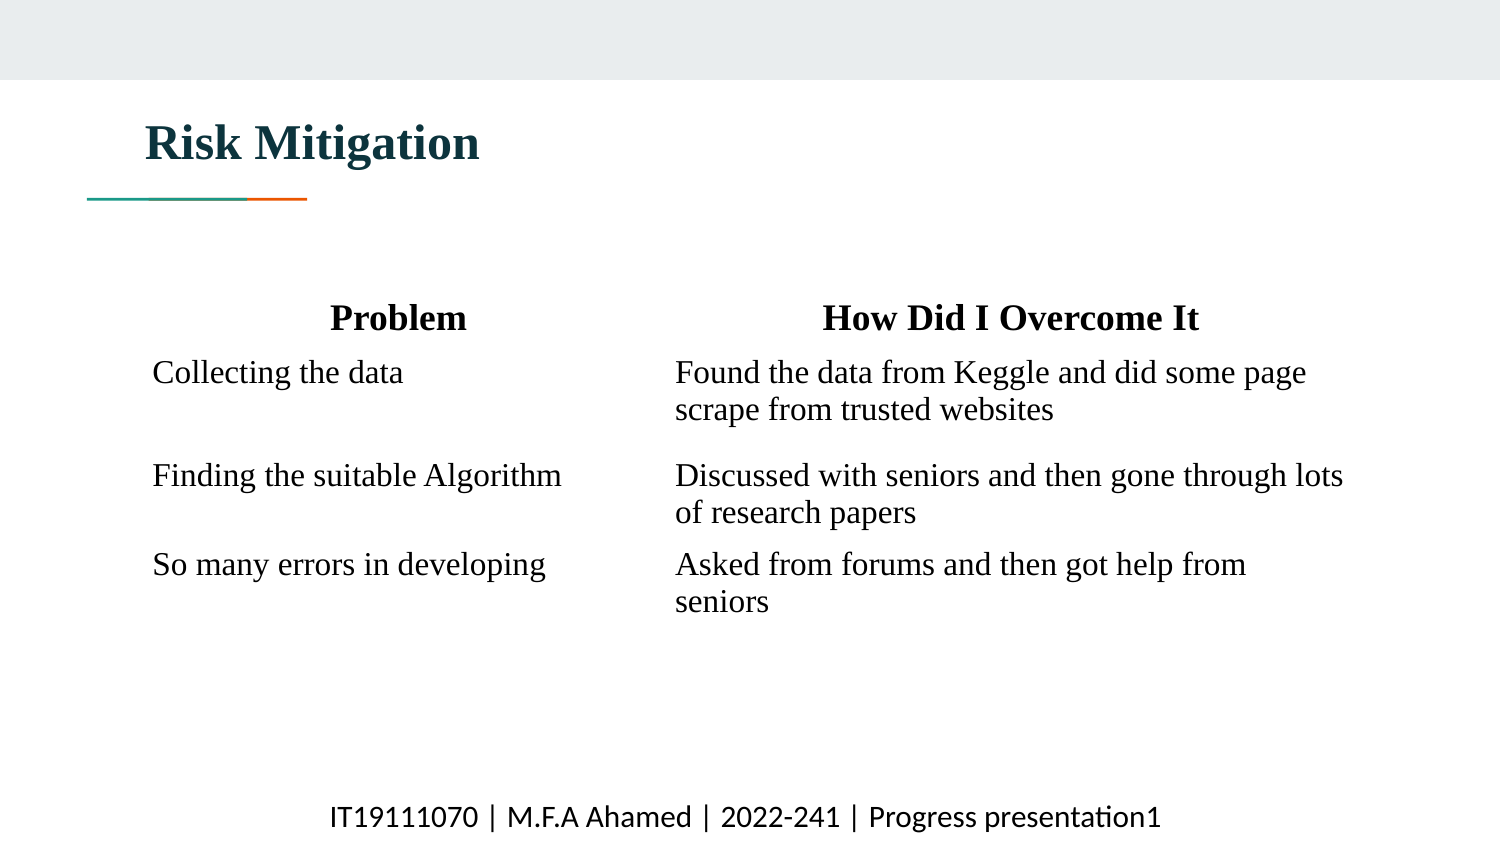

# Risk Mitigation
| Problem | How Did I Overcome It |
| --- | --- |
| Collecting the data | Found the data from Keggle and did some page scrape from trusted websites |
| Finding the suitable Algorithm | Discussed with seniors and then gone through lots of research papers |
| So many errors in developing | Asked from forums and then got help from seniors |
IT19111070 | M.F.A Ahamed | 2022-241 | Progress presentation1